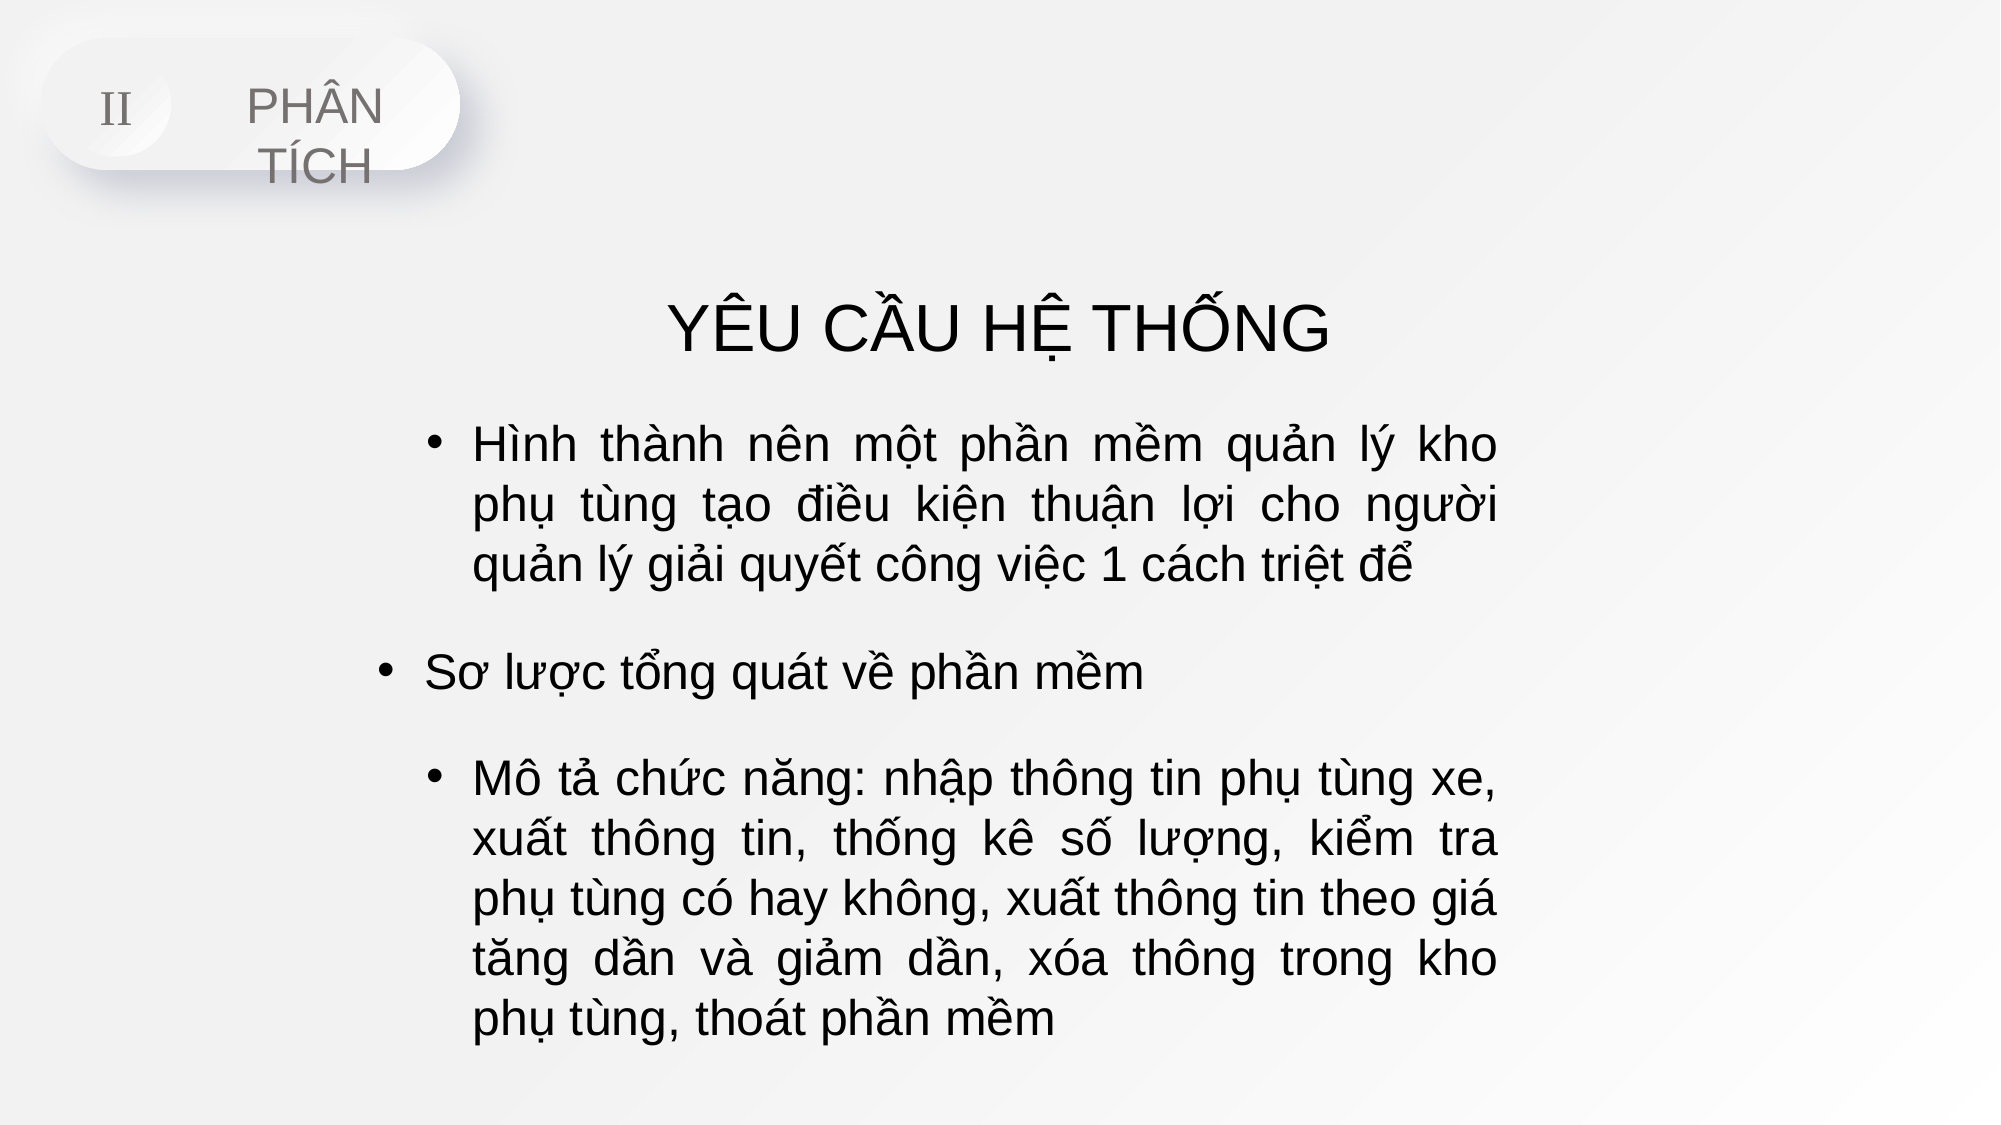

GIỚI THIỆU

PHÂN TÍCH

I

II
YÊU CẦU HỆ THỐNG
Hình thành nên một phần mềm quản lý kho phụ tùng tạo điều kiện thuận lợi cho người quản lý giải quyết công việc 1 cách triệt để
Sơ lược tổng quát về phần mềm
Mô tả chức năng: nhập thông tin phụ tùng xe, xuất thông tin, thống kê số lượng, kiểm tra phụ tùng có hay không, xuất thông tin theo giá tăng dần và giảm dần, xóa thông trong kho phụ tùng, thoát phần mềm